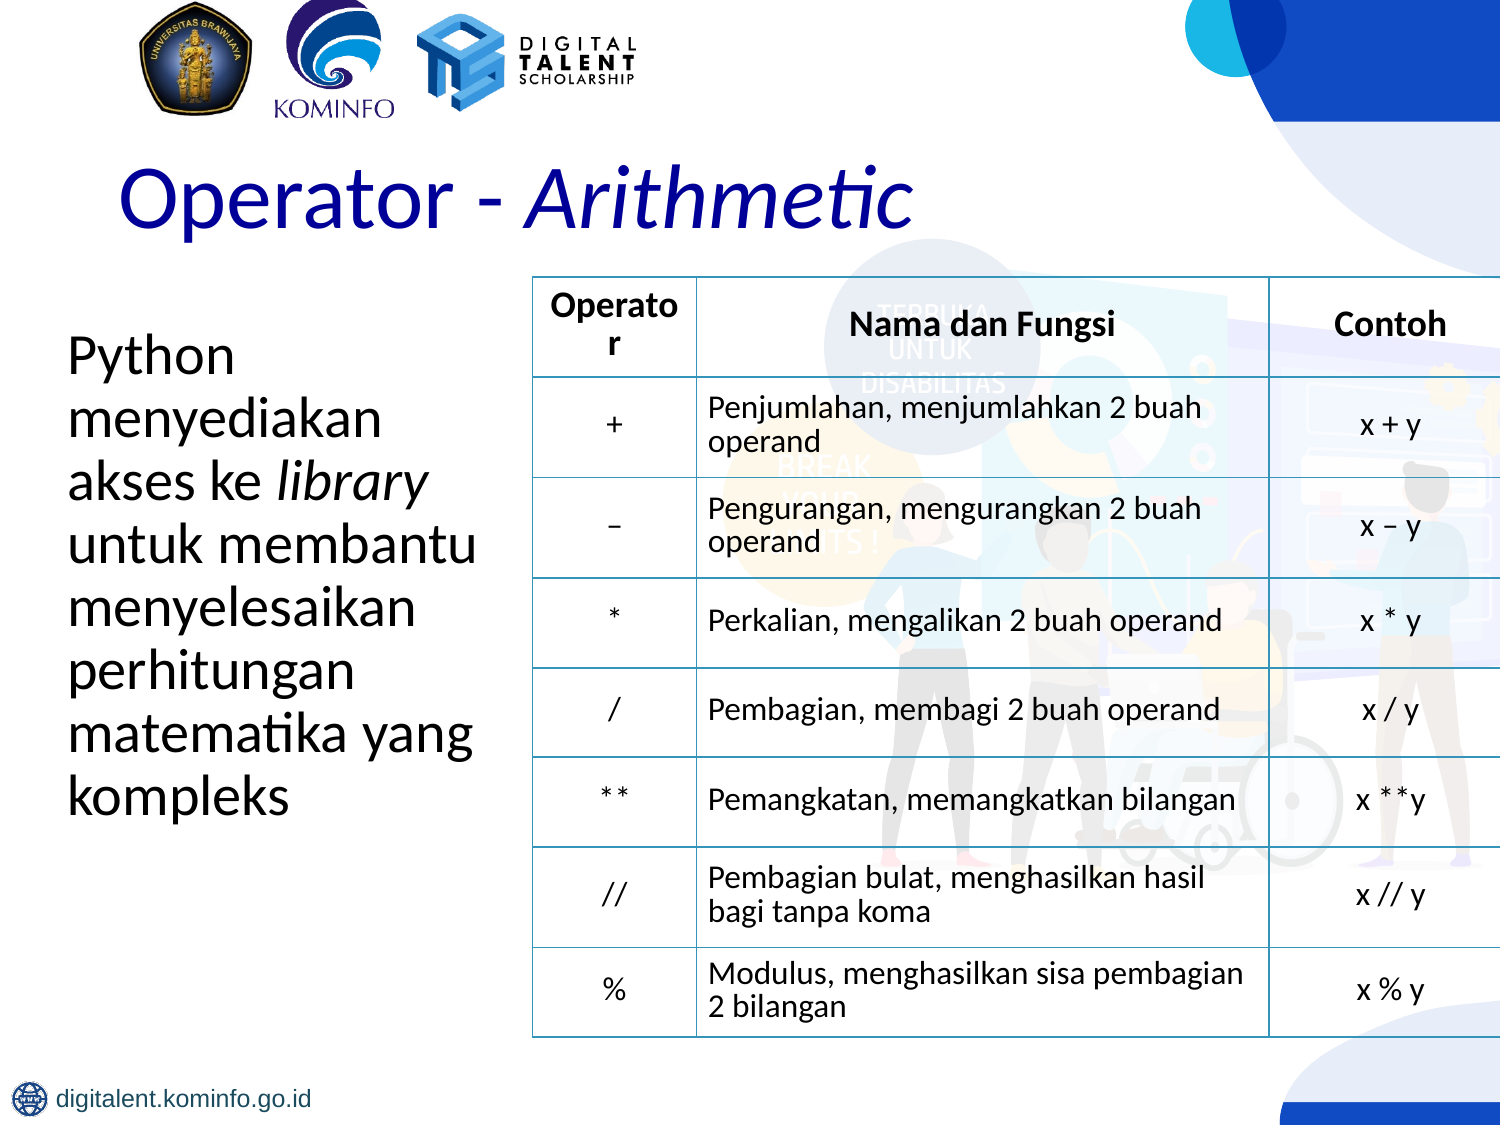

# Operator - Arithmetic
| Operator | Nama dan Fungsi | Contoh |
| --- | --- | --- |
| + | Penjumlahan, menjumlahkan 2 buah operand | x + y |
| – | Pengurangan, mengurangkan 2 buah operand | x – y |
| \* | Perkalian, mengalikan 2 buah operand | x \* y |
| / | Pembagian, membagi 2 buah operand | x / y |
| \*\* | Pemangkatan, memangkatkan bilangan | x \*\*y |
| // | Pembagian bulat, menghasilkan hasil bagi tanpa koma | x // y |
| % | Modulus, menghasilkan sisa pembagian 2 bilangan | x % y |
Python menyediakan akses ke library untuk membantu menyelesaikan perhitungan matematika yang kompleks